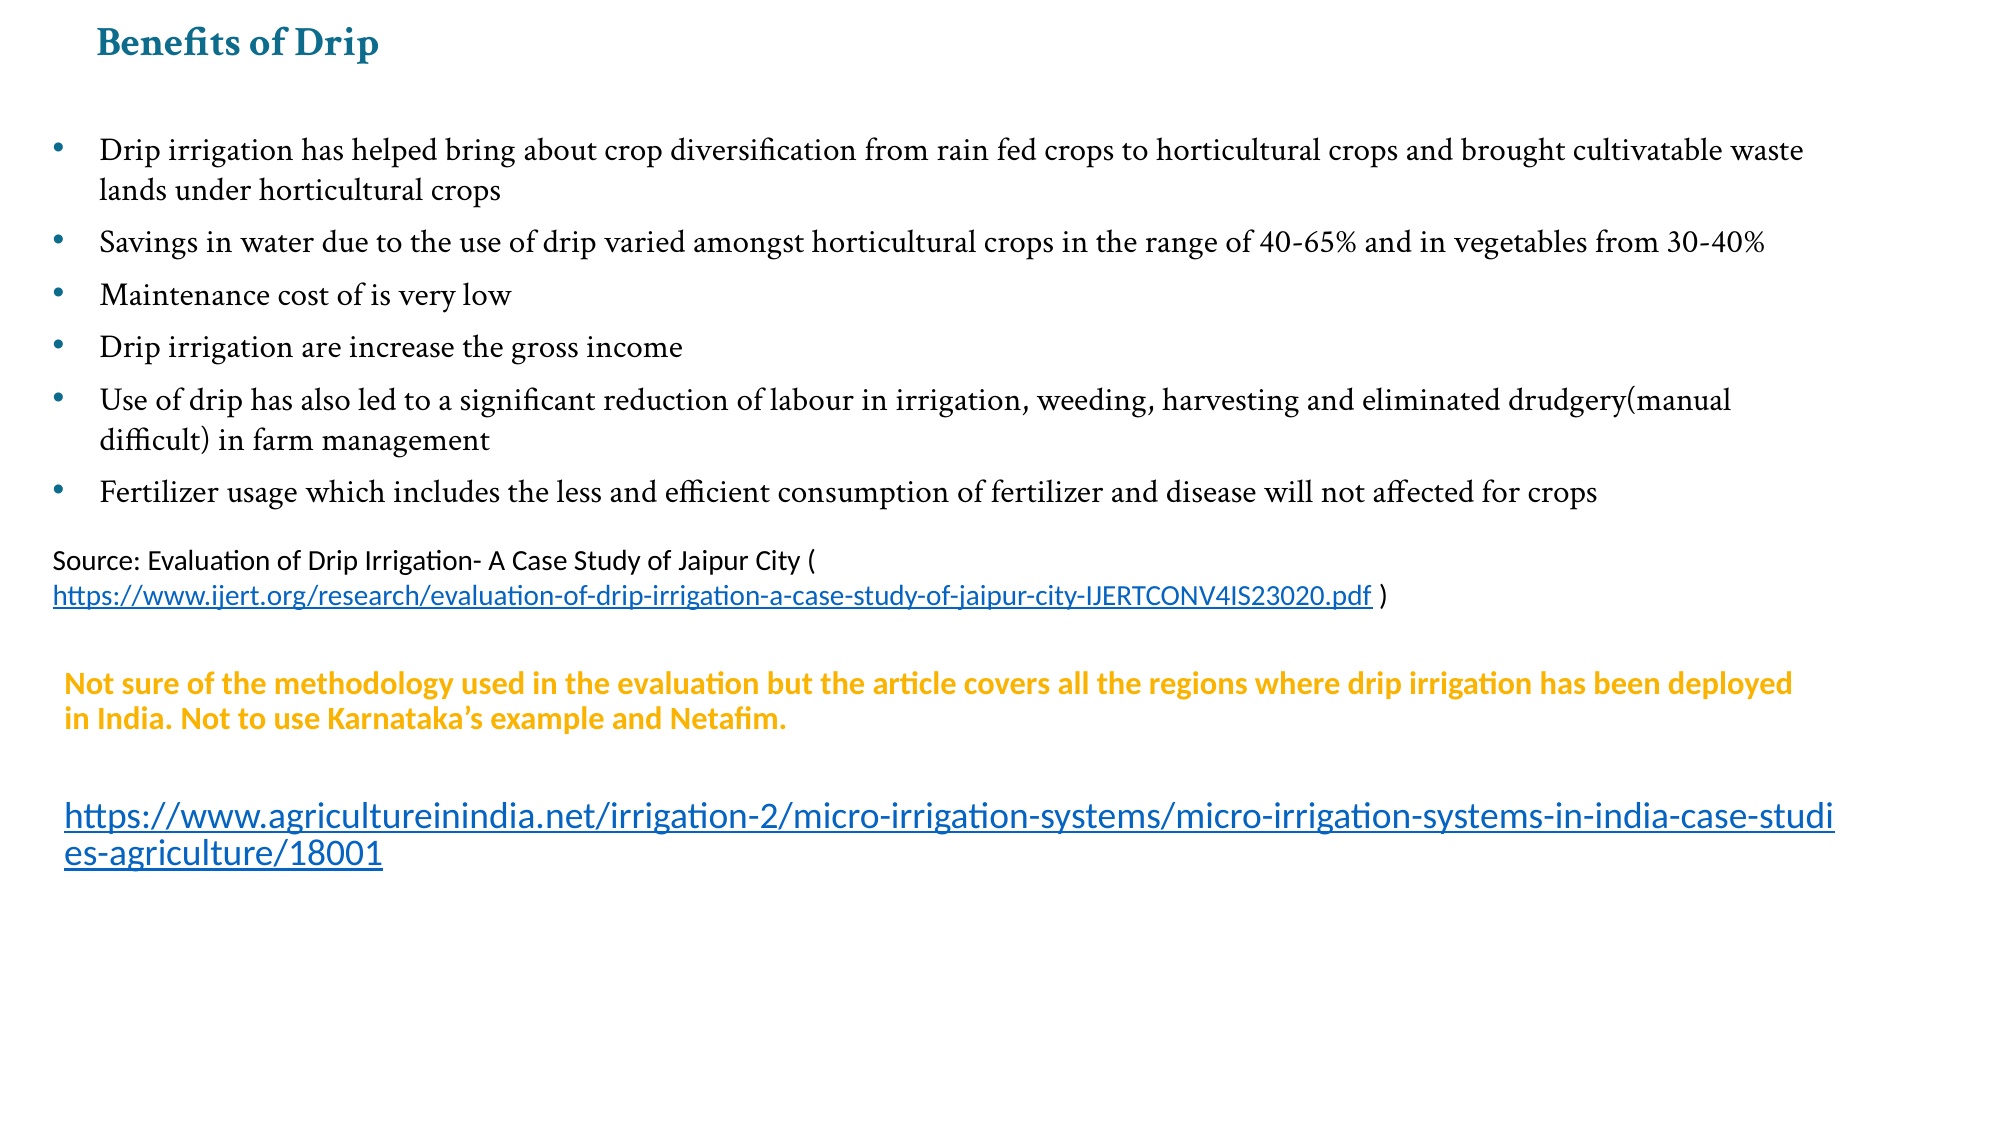

# Benefits of Drip
Drip irrigation has helped bring about crop diversification from rain fed crops to horticultural crops and brought cultivatable waste lands under horticultural crops
Savings in water due to the use of drip varied amongst horticultural crops in the range of 40-65% and in vegetables from 30-40%
Maintenance cost of is very low
Drip irrigation are increase the gross income
Use of drip has also led to a significant reduction of labour in irrigation, weeding, harvesting and eliminated drudgery(manual difficult) in farm management
Fertilizer usage which includes the less and efficient consumption of fertilizer and disease will not affected for crops
Source: Evaluation of Drip Irrigation- A Case Study of Jaipur City (https://www.ijert.org/research/evaluation-of-drip-irrigation-a-case-study-of-jaipur-city-IJERTCONV4IS23020.pdf )
Not sure of the methodology used in the evaluation but the article covers all the regions where drip irrigation has been deployed in India. Not to use Karnataka’s example and Netafim.
https://www.agricultureinindia.net/irrigation-2/micro-irrigation-systems/micro-irrigation-systems-in-india-case-studies-agriculture/18001